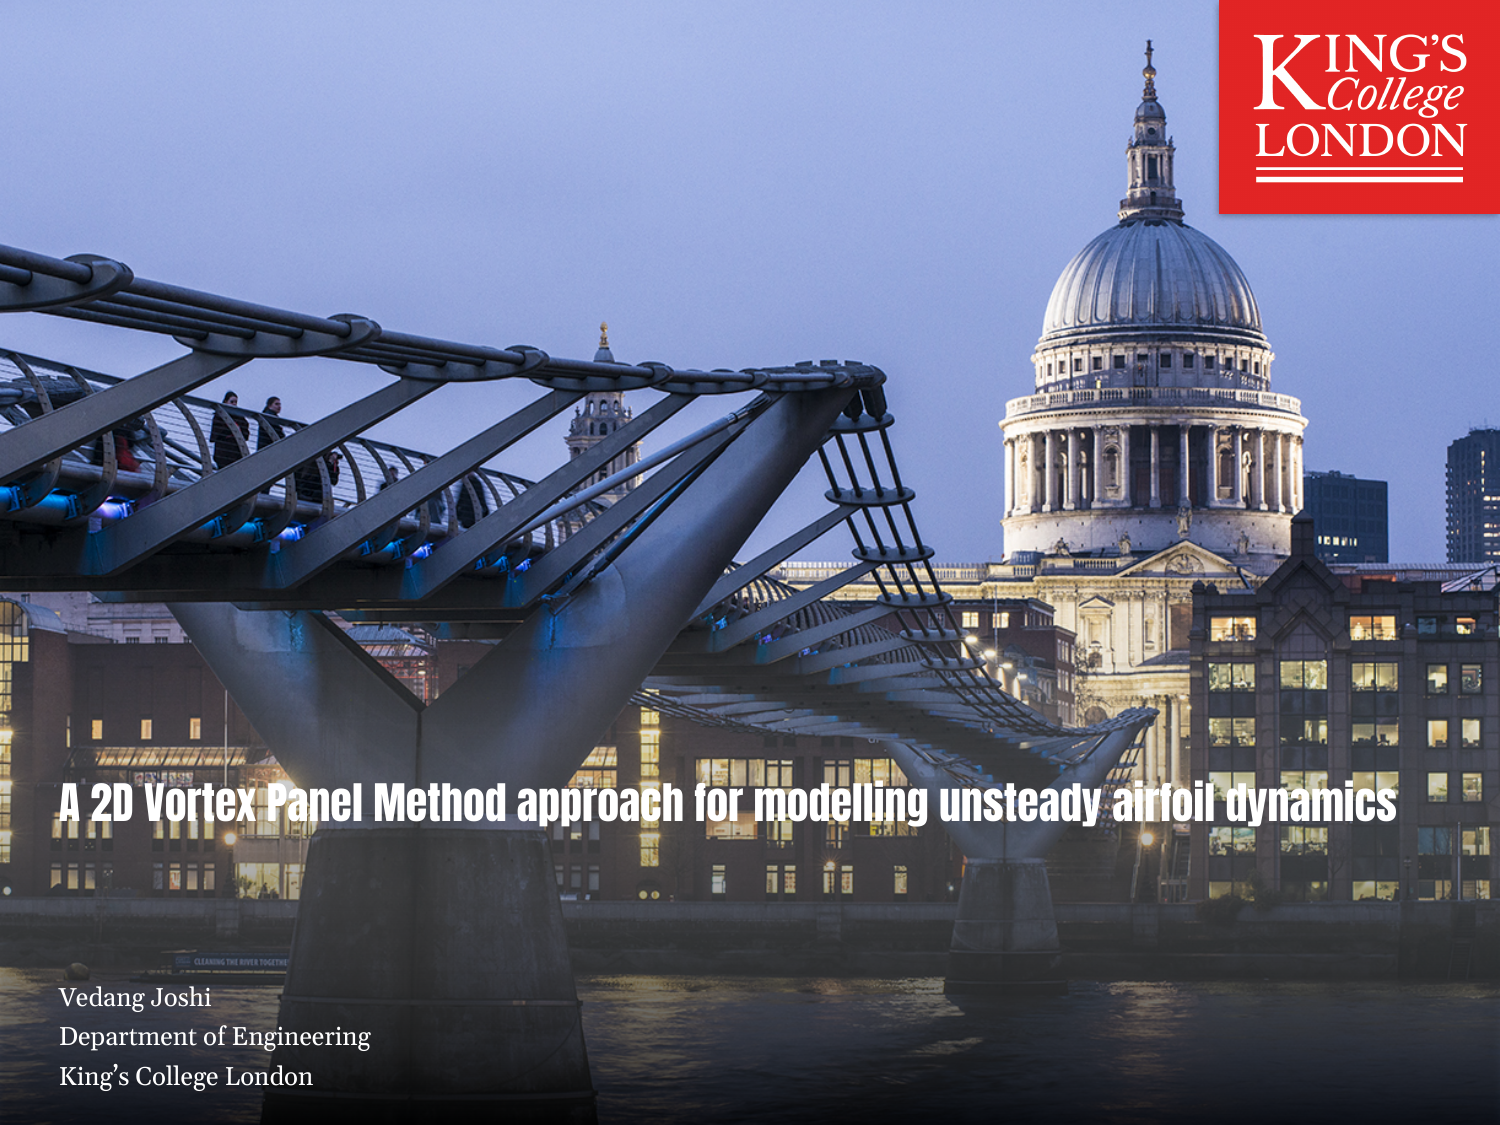

# A 2D Vortex Panel Method approach for modelling unsteady airfoil dynamics
Vedang Joshi
Department of Engineering
King’s College London